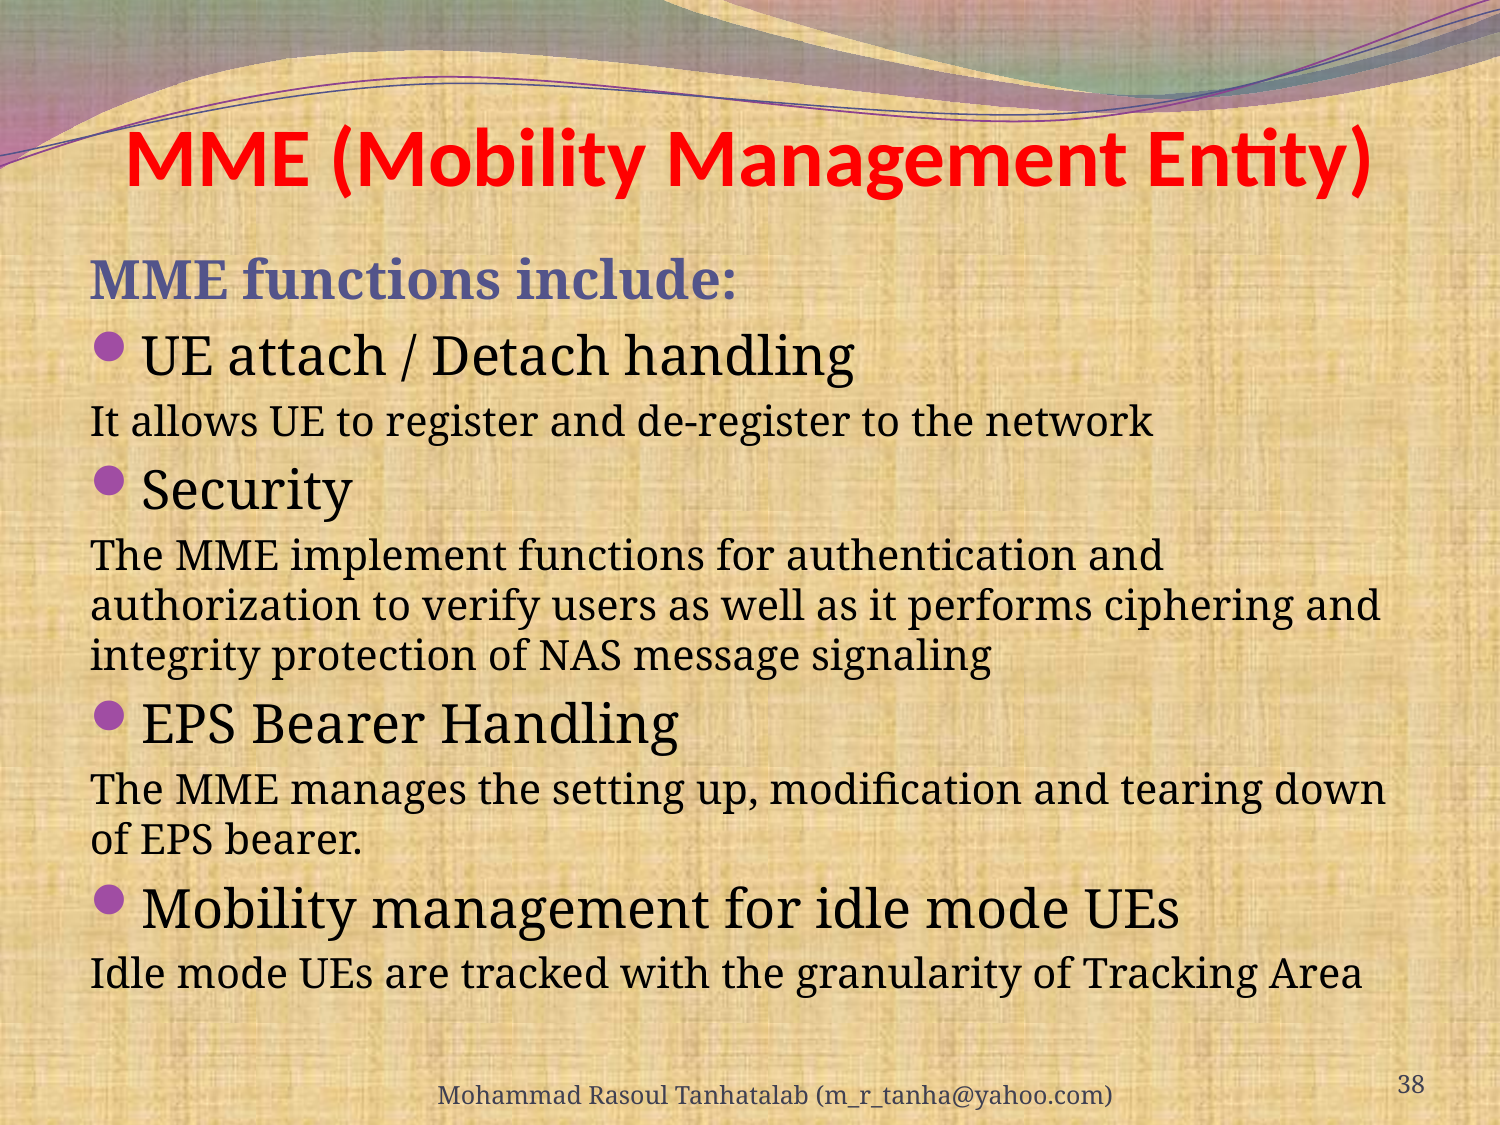

# MME (Mobility Management Entity)
MME functions include:
UE attach / Detach handling
It allows UE to register and de-register to the network
Security
The MME implement functions for authentication and authorization to verify users as well as it performs ciphering and integrity protection of NAS message signaling
EPS Bearer Handling
The MME manages the setting up, modification and tearing down of EPS bearer.
Mobility management for idle mode UEs
Idle mode UEs are tracked with the granularity of Tracking Area
38
Mohammad Rasoul Tanhatalab (m_r_tanha@yahoo.com)